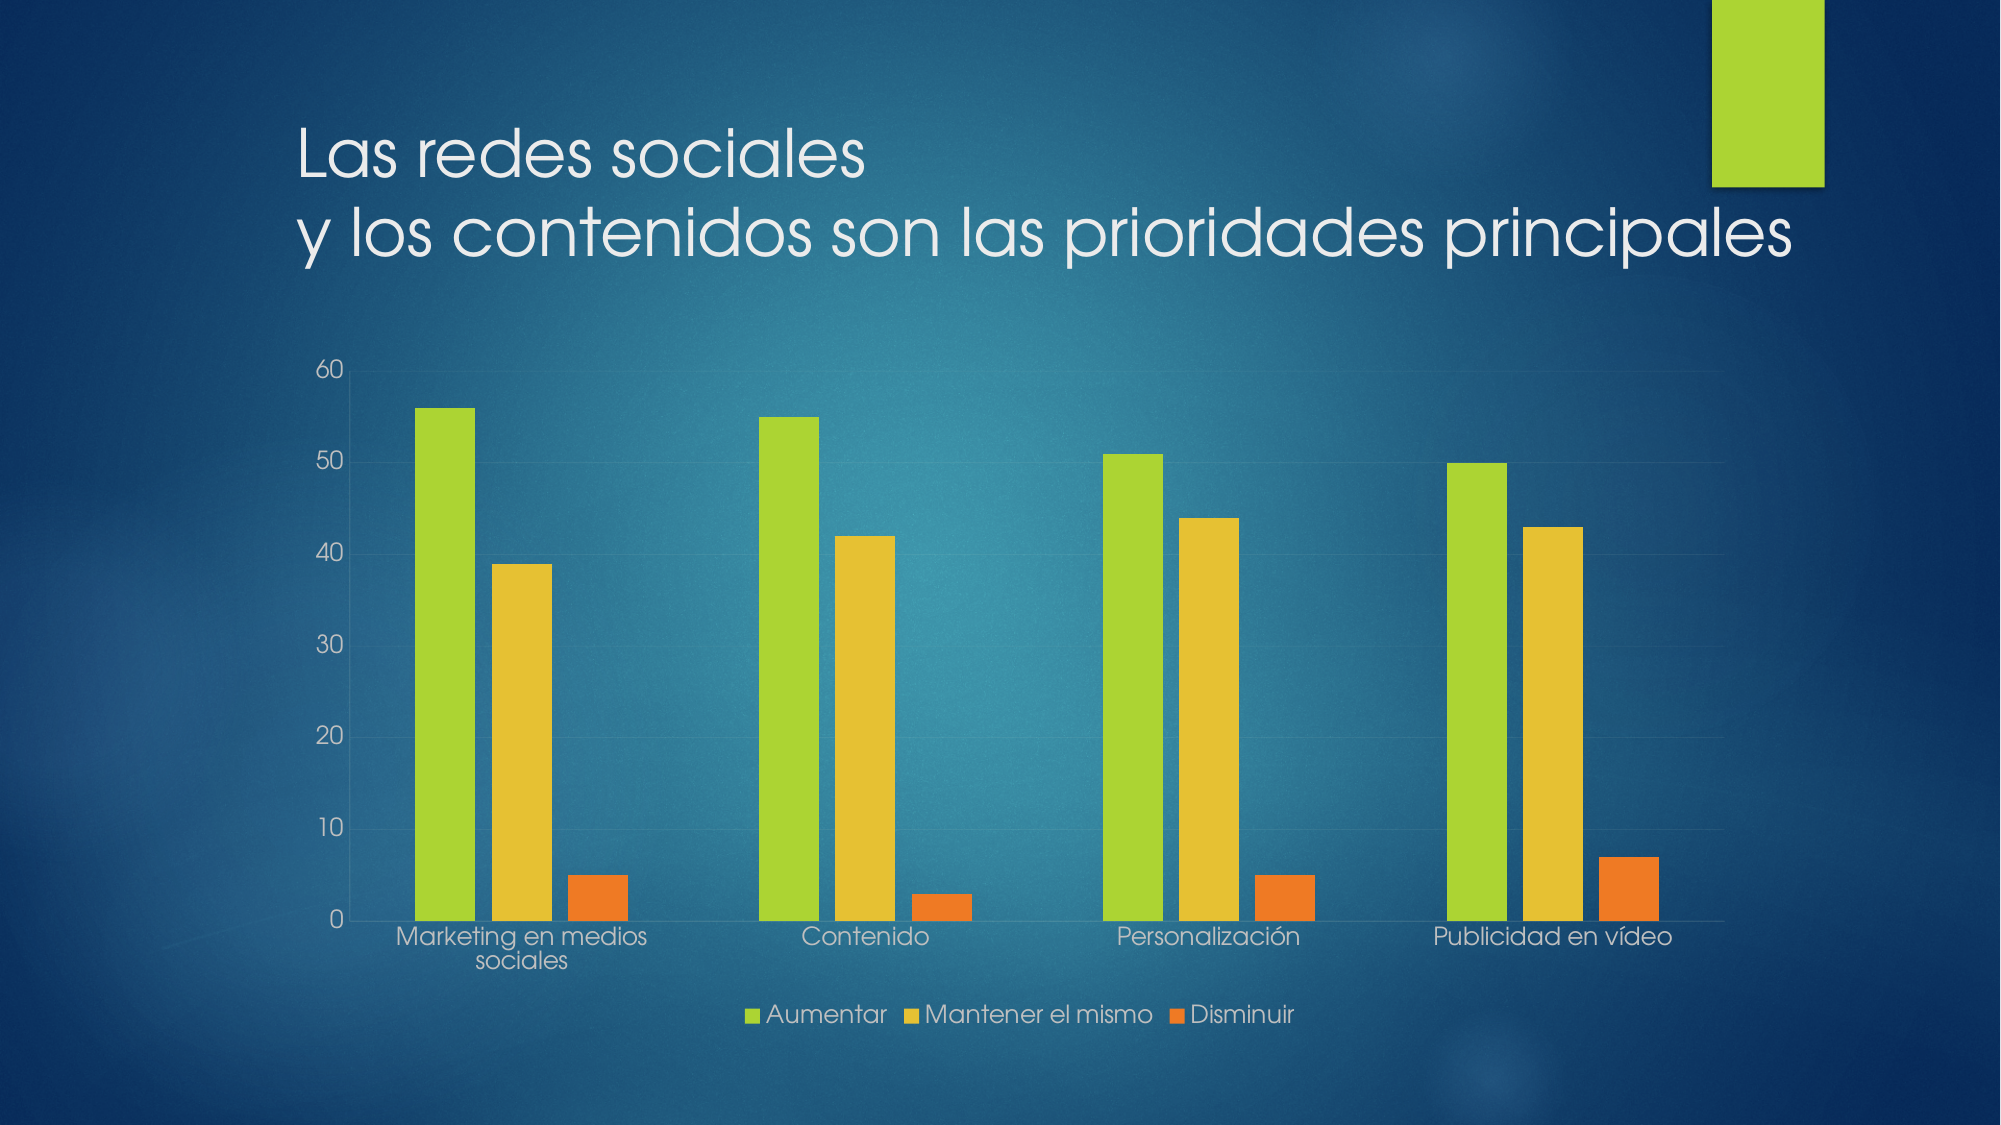

# Las redes sociales y los contenidos son las prioridades principales

### Chart

| Category | Aumentar | Mantener el mismo | Disminuir |
|---|---|---|---|
| Marketing en medios sociales | 56.0 | 39.0 | 5.0 |
| Contenido | 55.0 | 42.0 | 3.0 |
| Personalización | 51.0 | 44.0 | 5.0 |
| Publicidad en vídeo | 50.0 | 43.0 | 7.0 |